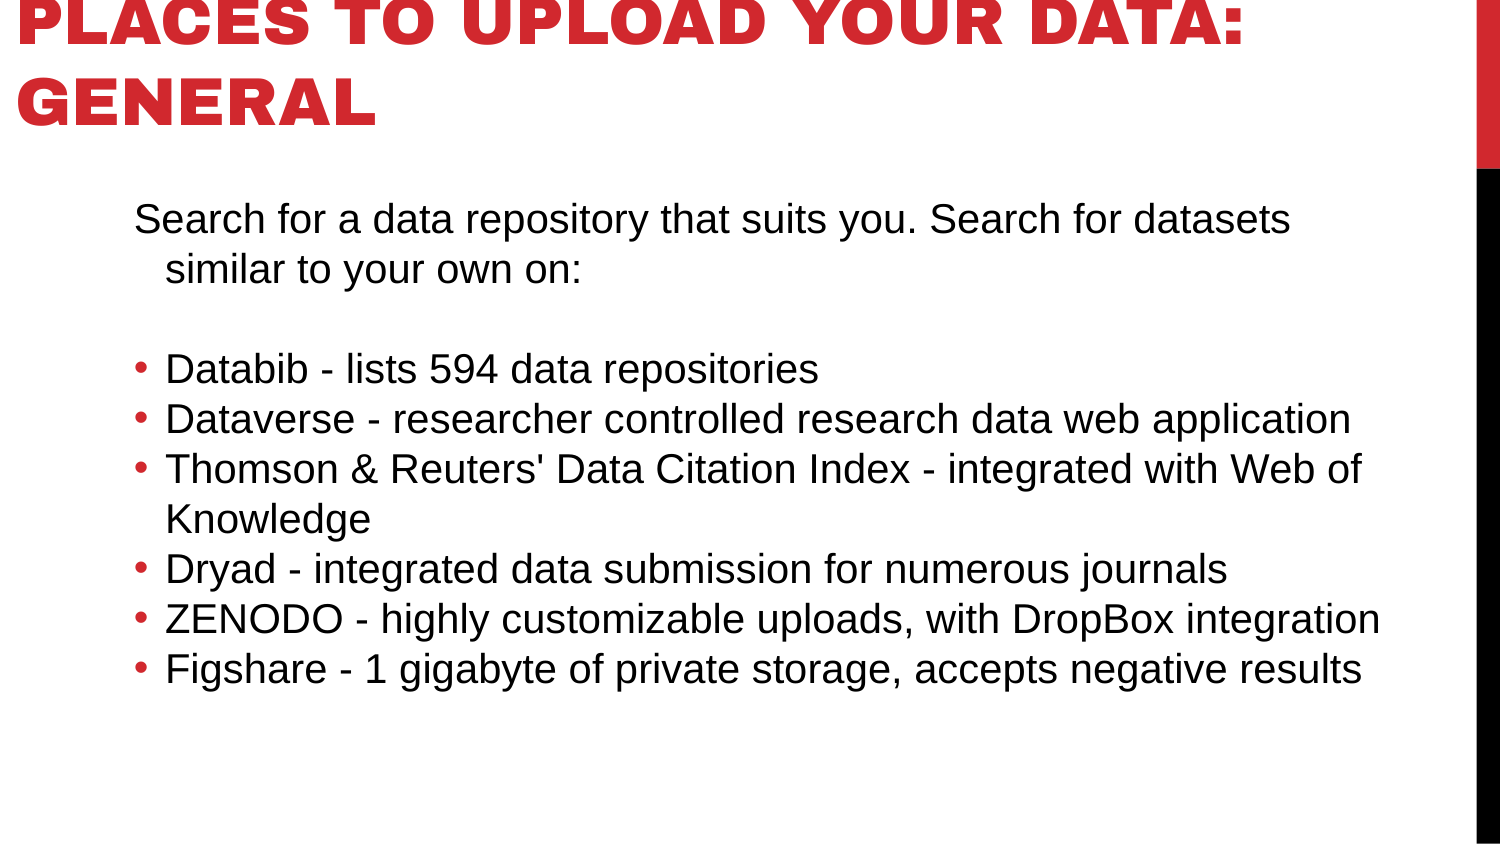

# Places to Upload Your Data: General
Search for a data repository that suits you. Search for datasets similar to your own on:

Databib - lists 594 data repositories
Dataverse - researcher controlled research data web application
Thomson & Reuters' Data Citation Index - integrated with Web of Knowledge
Dryad - integrated data submission for numerous journals
ZENODO - highly customizable uploads, with DropBox integration
Figshare - 1 gigabyte of private storage, accepts negative results